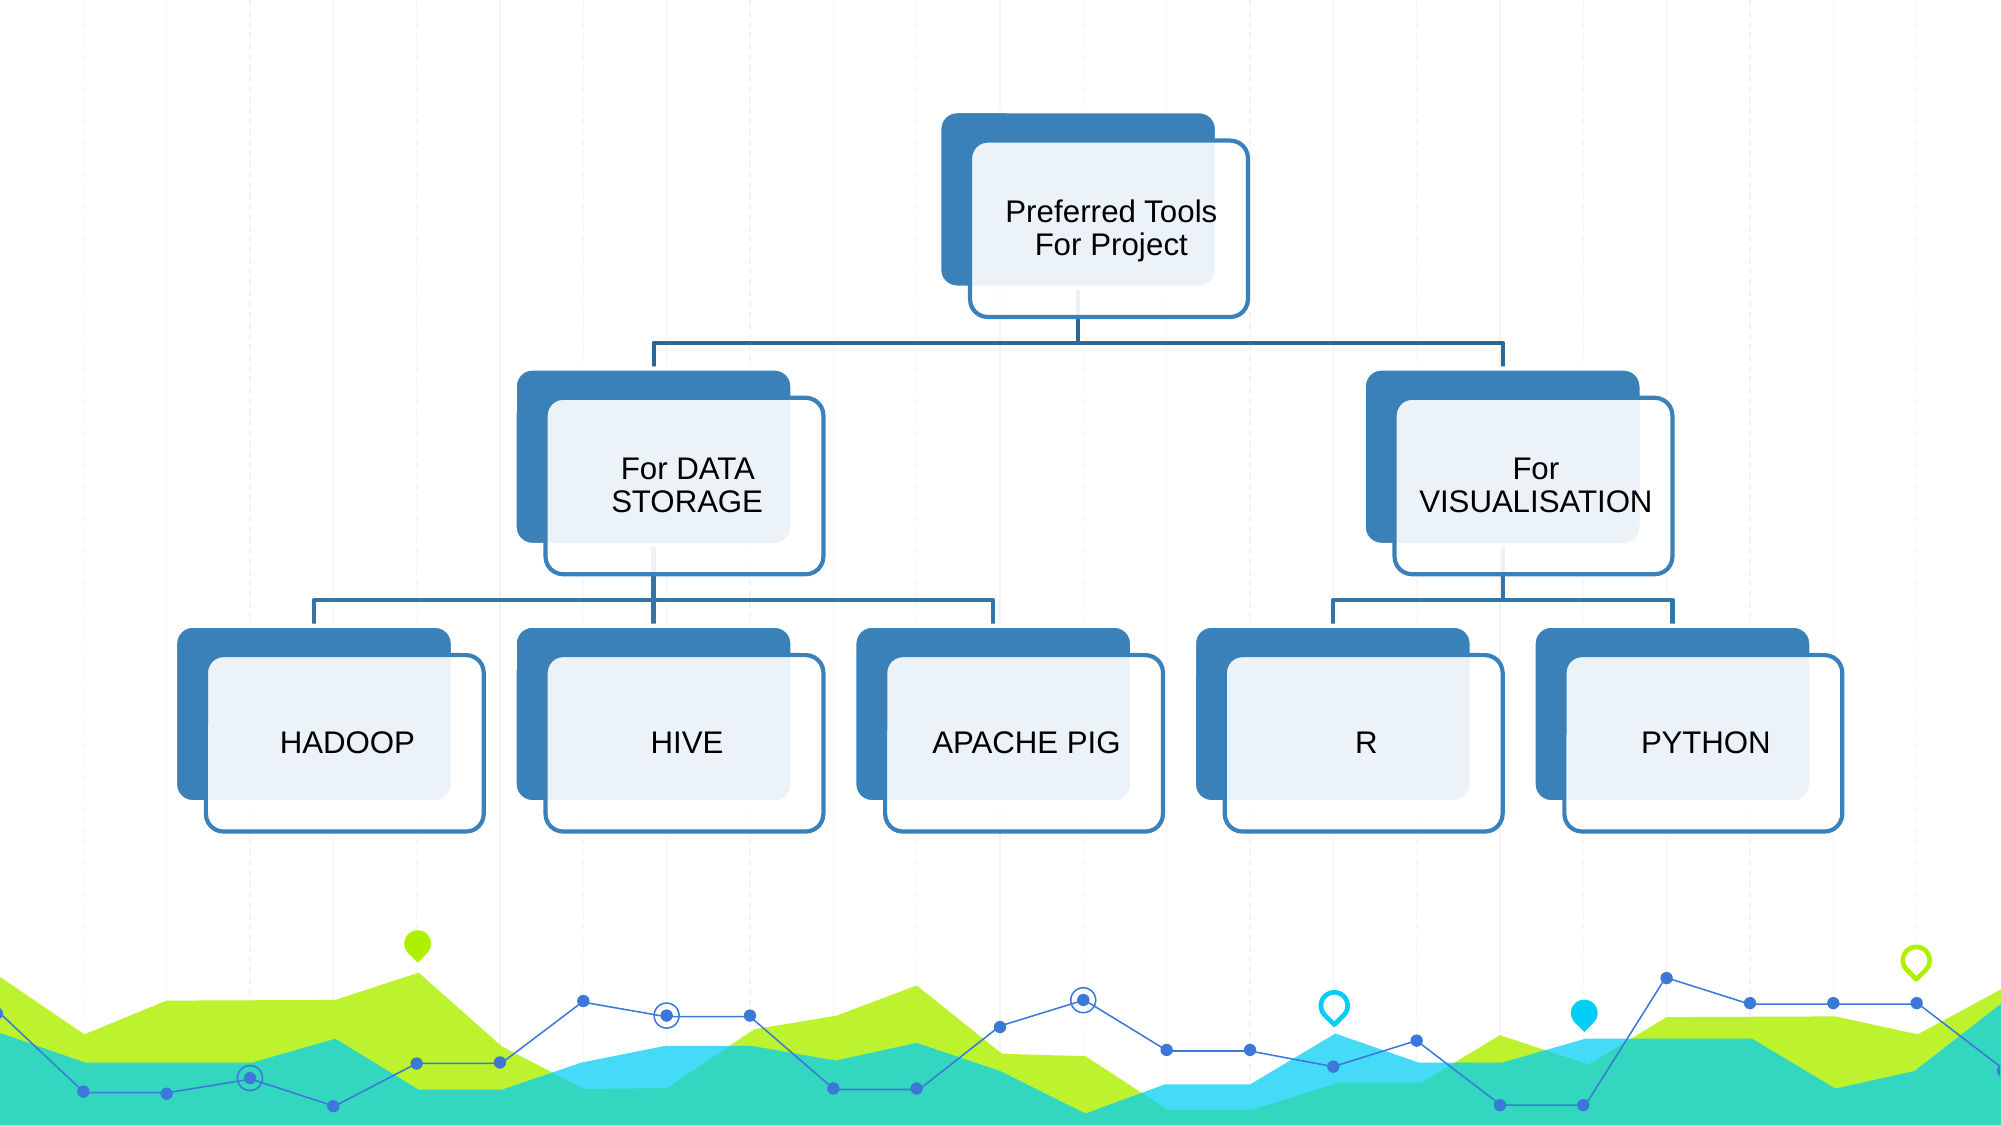

Preferred Tools For Project
For DATA STORAGE
HADOOP
HIVE
APACHE PIG
For VISUALISATION
R
PYTHON